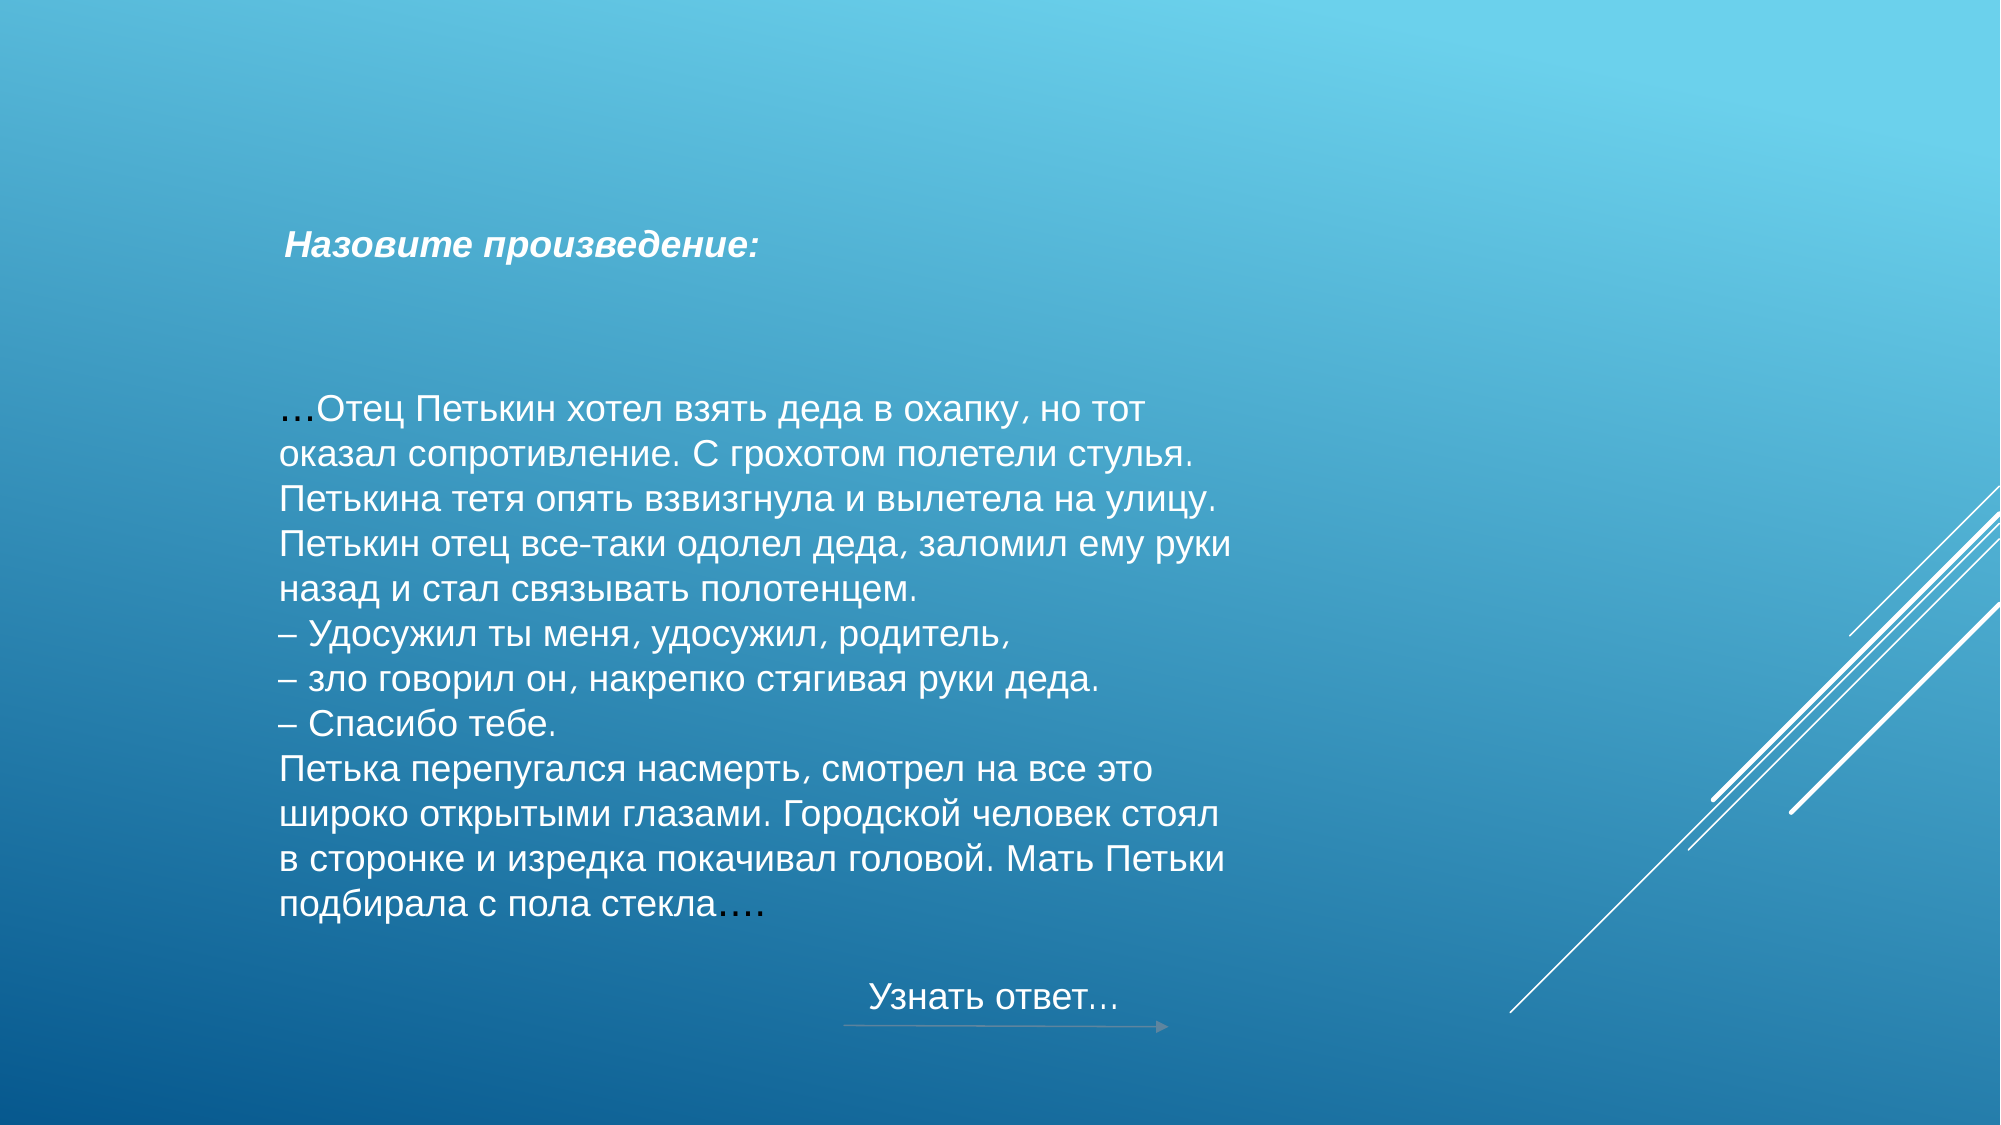

Назовите произведение:
…Отец Петькин хотел взять деда в охапку, но тот оказал сопротивление. С грохотом полетели стулья. Петькина тетя опять взвизгнула и вылетела на улицу.
Петькин отец все-таки одолел деда, заломил ему руки назад и стал связывать полотенцем.
– Удосужил ты меня, удосужил, родитель,
– зло говорил он, накрепко стягивая руки деда.
– Спасибо тебе.
Петька перепугался насмерть, смотрел на все это широко открытыми глазами. Городской человек стоял в сторонке и изредка покачивал головой. Мать Петьки подбирала с пола стекла….
Узнать ответ…